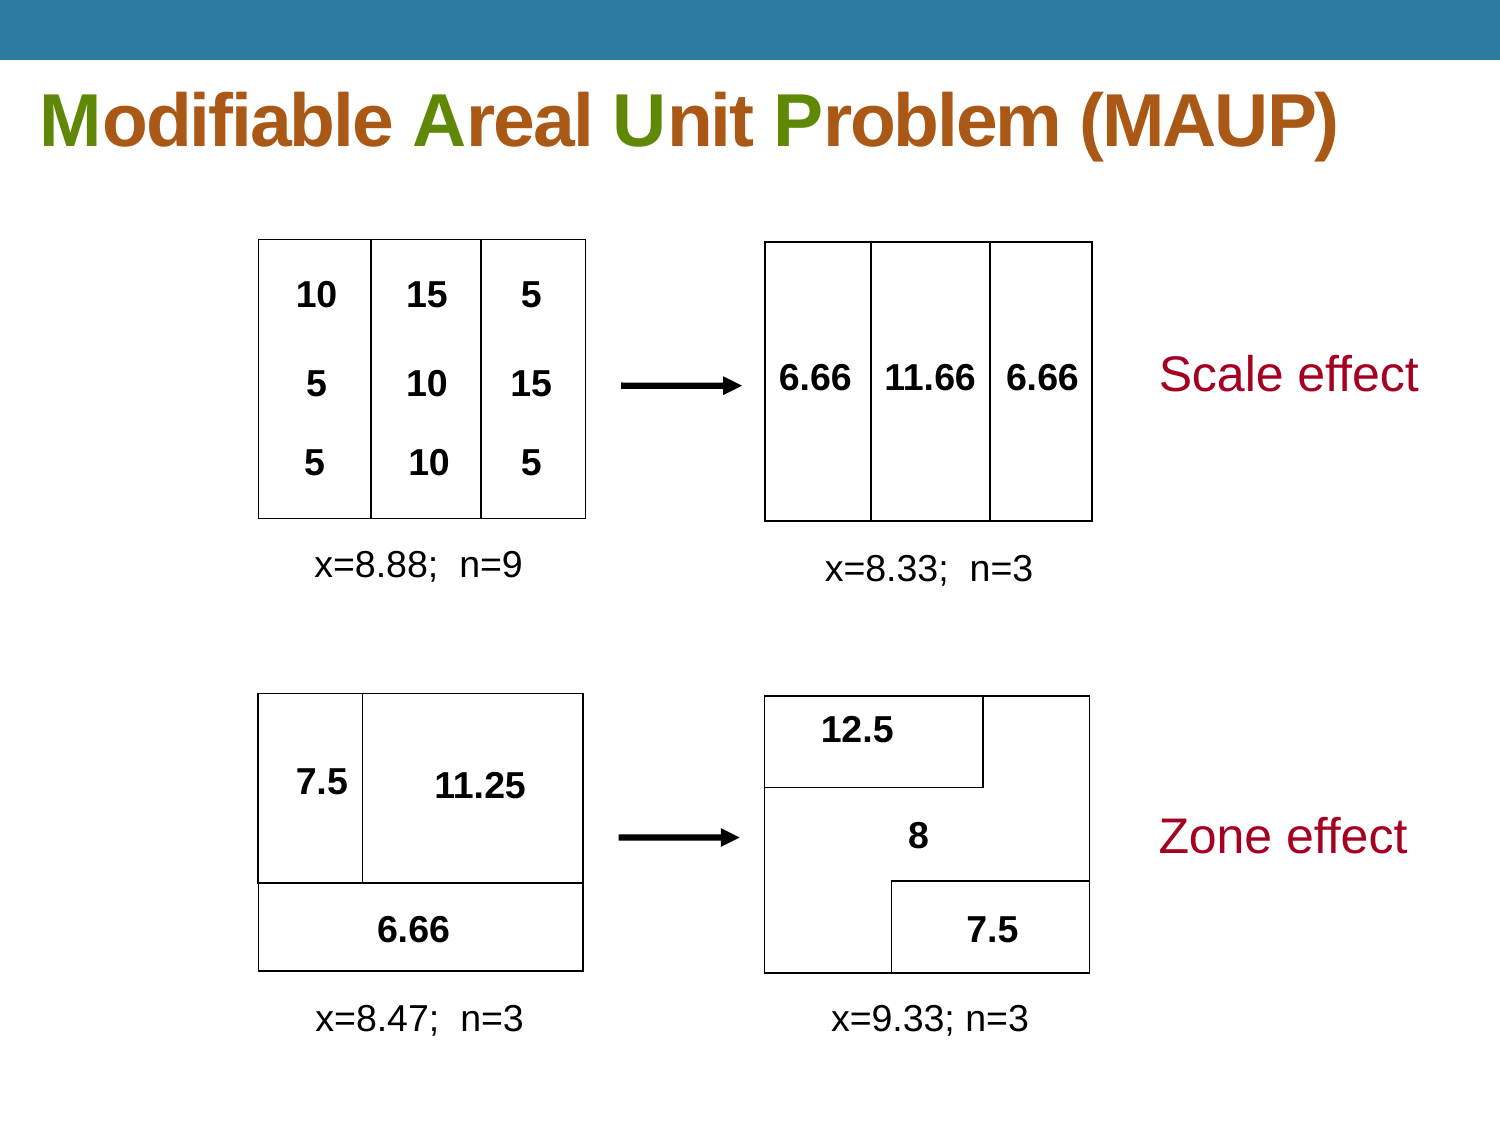

Modifiable Areal Unit Problem (MAUP)

10
15
5
5
10
15
5
10
5

6.66
11.66
6.66
Scale effect

x=8.88;  n=9
x=8.33;  n=3

12.5
8

7.5
7.5
11.25
Zone effect

6.66
x=8.47;  n=3
x=9.33; n=3